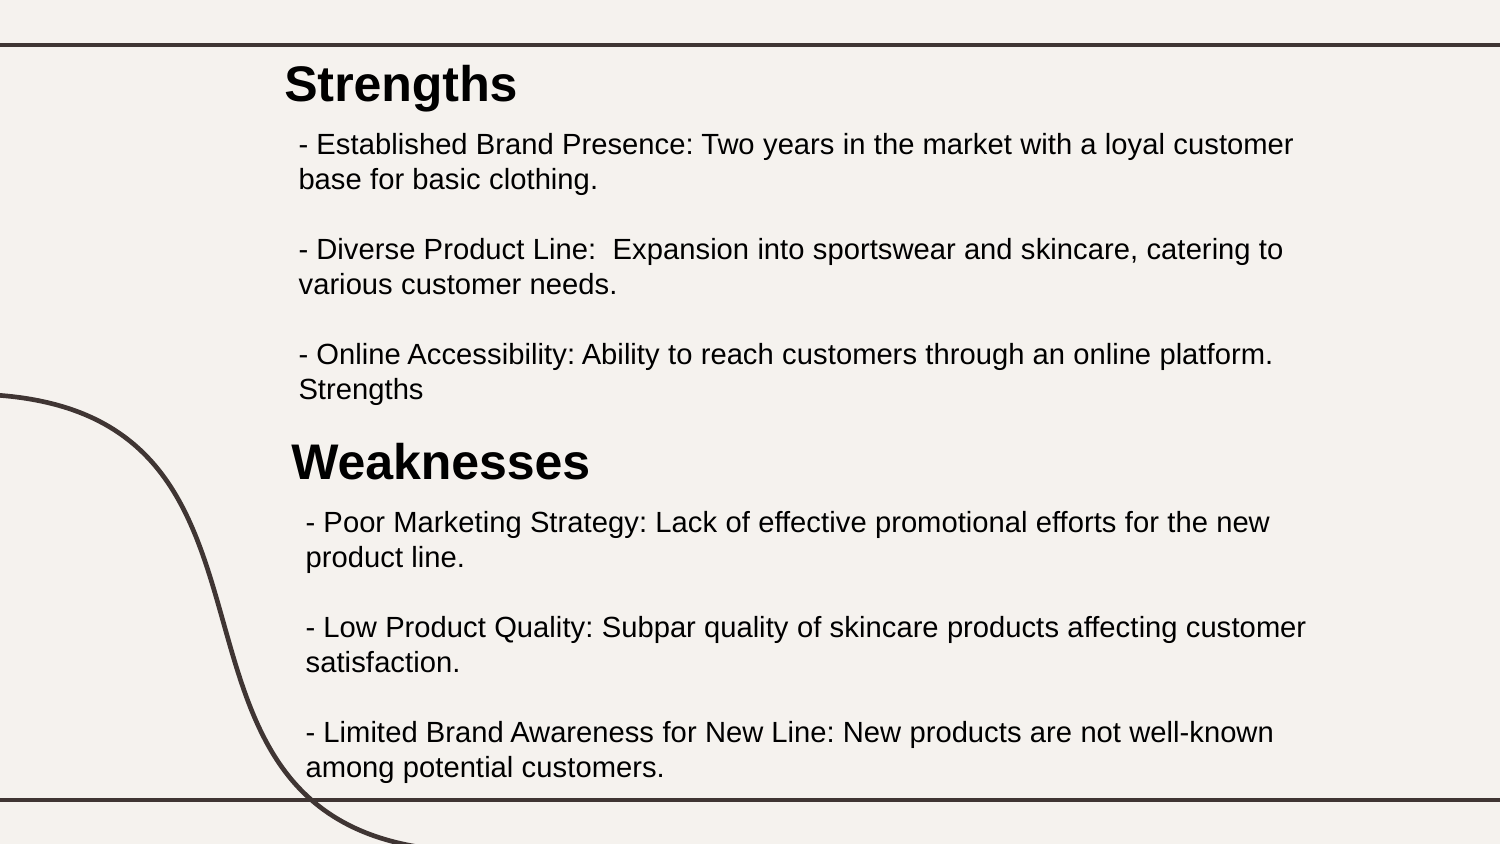

Strengths
- Established Brand Presence: Two years in the market with a loyal customer base for basic clothing.

- Diverse Product Line:  Expansion into sportswear and skincare, catering to various customer needs.

- Online Accessibility: Ability to reach customers through an online platform.
Strengths
Weaknesses
- Poor Marketing Strategy: Lack of effective promotional efforts for the new product line.

- Low Product Quality: Subpar quality of skincare products affecting customer satisfaction.

- Limited Brand Awareness for New Line: New products are not well-known among potential customers.